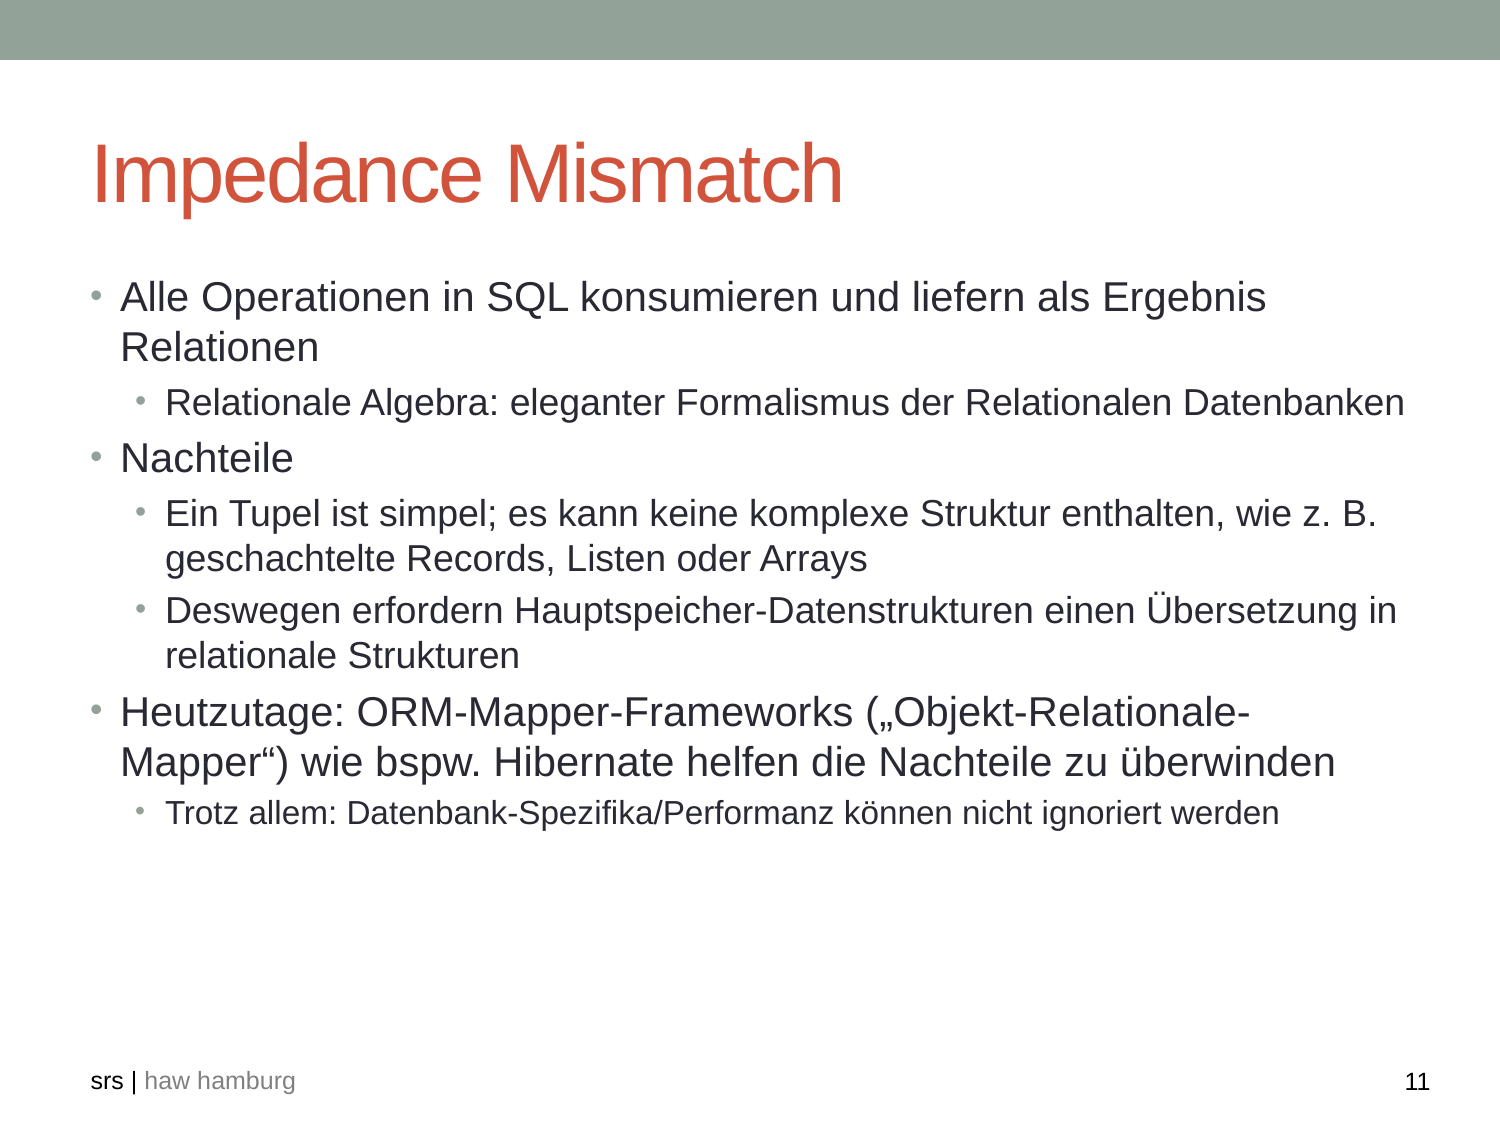

# Impedance Mismatch
Alle Operationen in SQL konsumieren und liefern als Ergebnis Relationen
Relationale Algebra: eleganter Formalismus der Relationalen Datenbanken
Nachteile
Ein Tupel ist simpel; es kann keine komplexe Struktur enthalten, wie z. B. geschachtelte Records, Listen oder Arrays
Deswegen erfordern Hauptspeicher-Datenstrukturen einen Übersetzung in relationale Strukturen
Heutzutage: ORM-Mapper-Frameworks („Objekt-Relationale-Mapper“) wie bspw. Hibernate helfen die Nachteile zu überwinden
Trotz allem: Datenbank-Spezifika/Performanz können nicht ignoriert werden